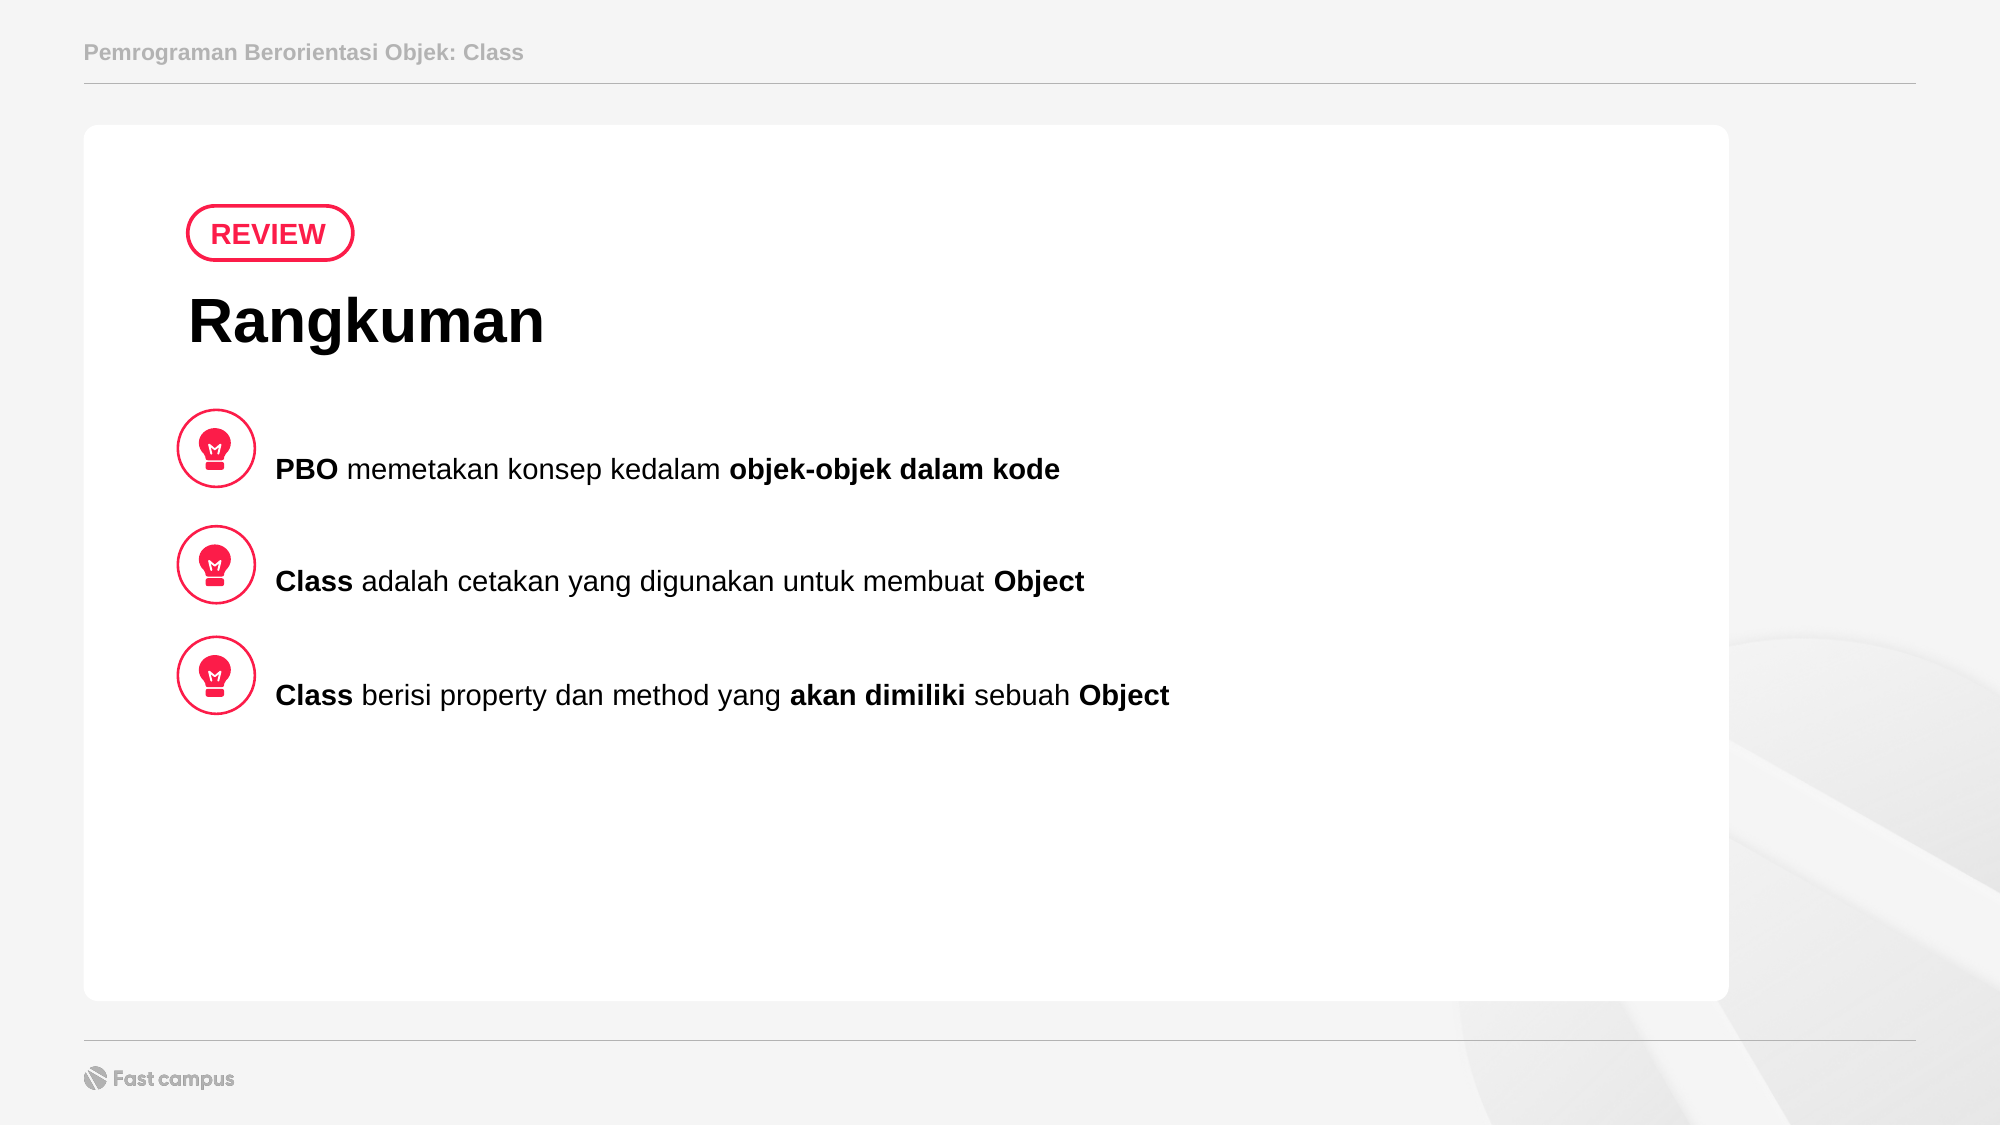

Pemrograman Berorientasi Objek: Class
REVIEW
Rangkuman

PBO memetakan konsep kedalam objek-objek dalam kode

Class adalah cetakan yang digunakan untuk membuat Object

Class berisi property dan method yang akan dimiliki sebuah Object